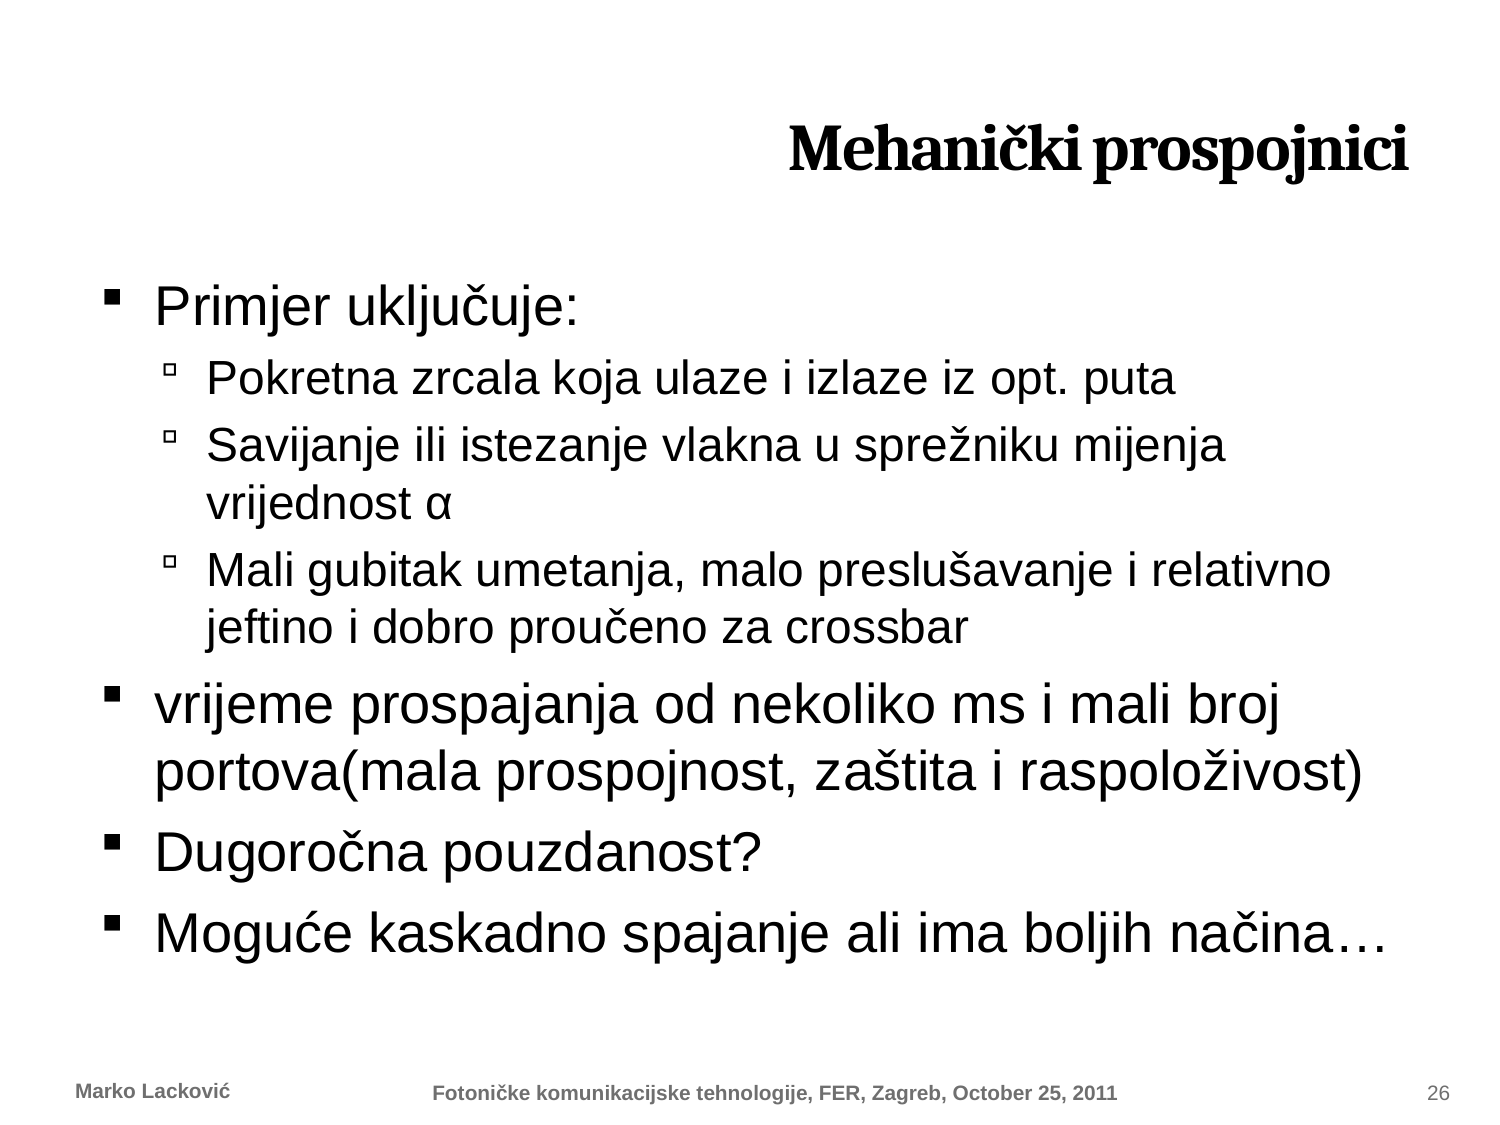

# Mehanički prospojnici
Primjer uključuje:
Pokretna zrcala koja ulaze i izlaze iz opt. puta
Savijanje ili istezanje vlakna u sprežniku mijenja vrijednost α
Mali gubitak umetanja, malo preslušavanje i relativno jeftino i dobro proučeno za crossbar
vrijeme prospajanja od nekoliko ms i mali broj portova(mala prospojnost, zaštita i raspoloživost)
Dugoročna pouzdanost?
Moguće kaskadno spajanje ali ima boljih načina…